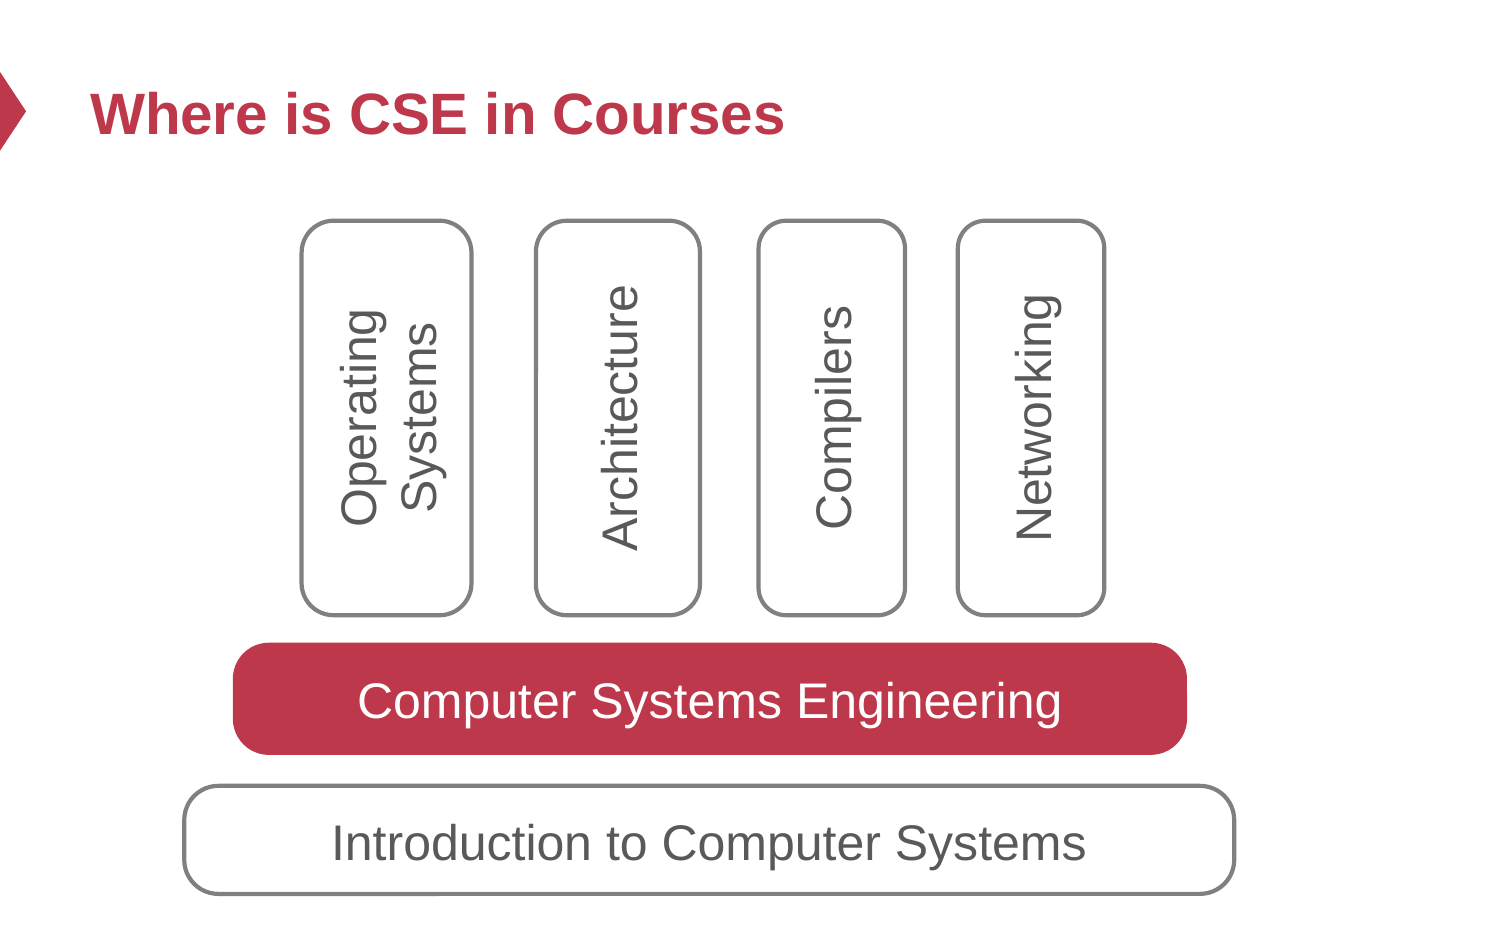

# Where is CSE in Courses
Operating Systems
Architecture
Networking
Compilers
Computer Systems Engineering
Introduction to Computer Systems
82